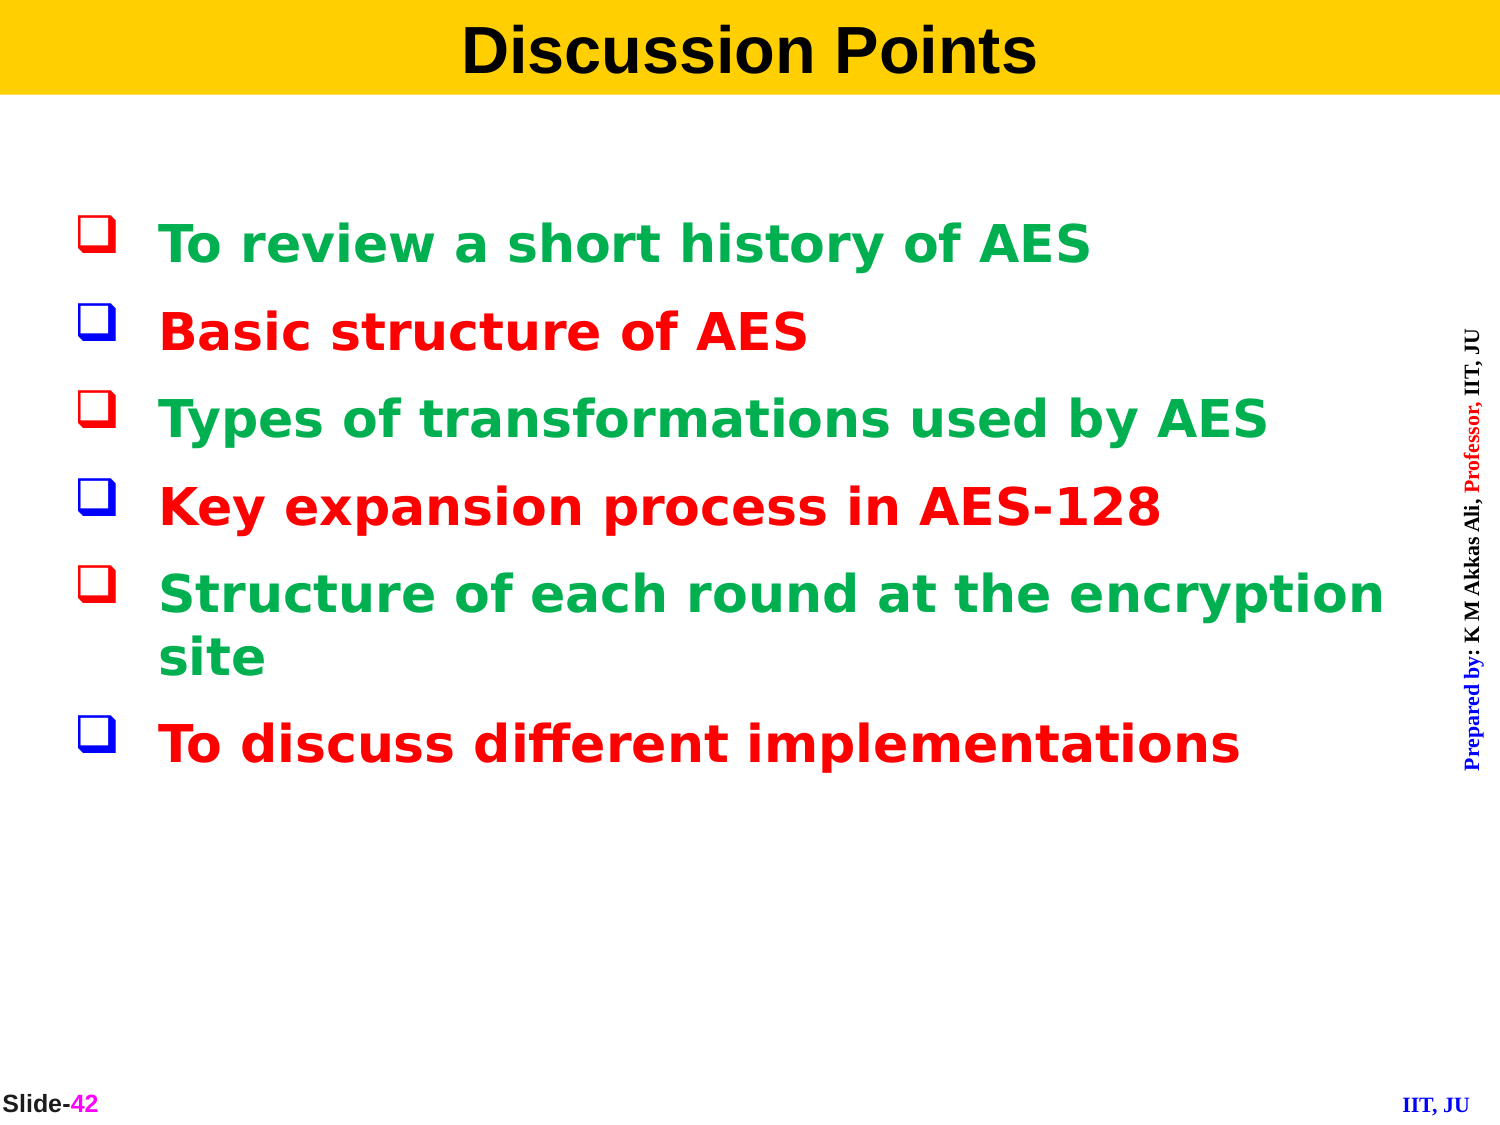

Discussion Points
To review a short history of AES
Basic structure of AES
Types of transformations used by AES
Key expansion process in AES-128
Structure of each round at the encryption site
To discuss different implementations
Slide-42